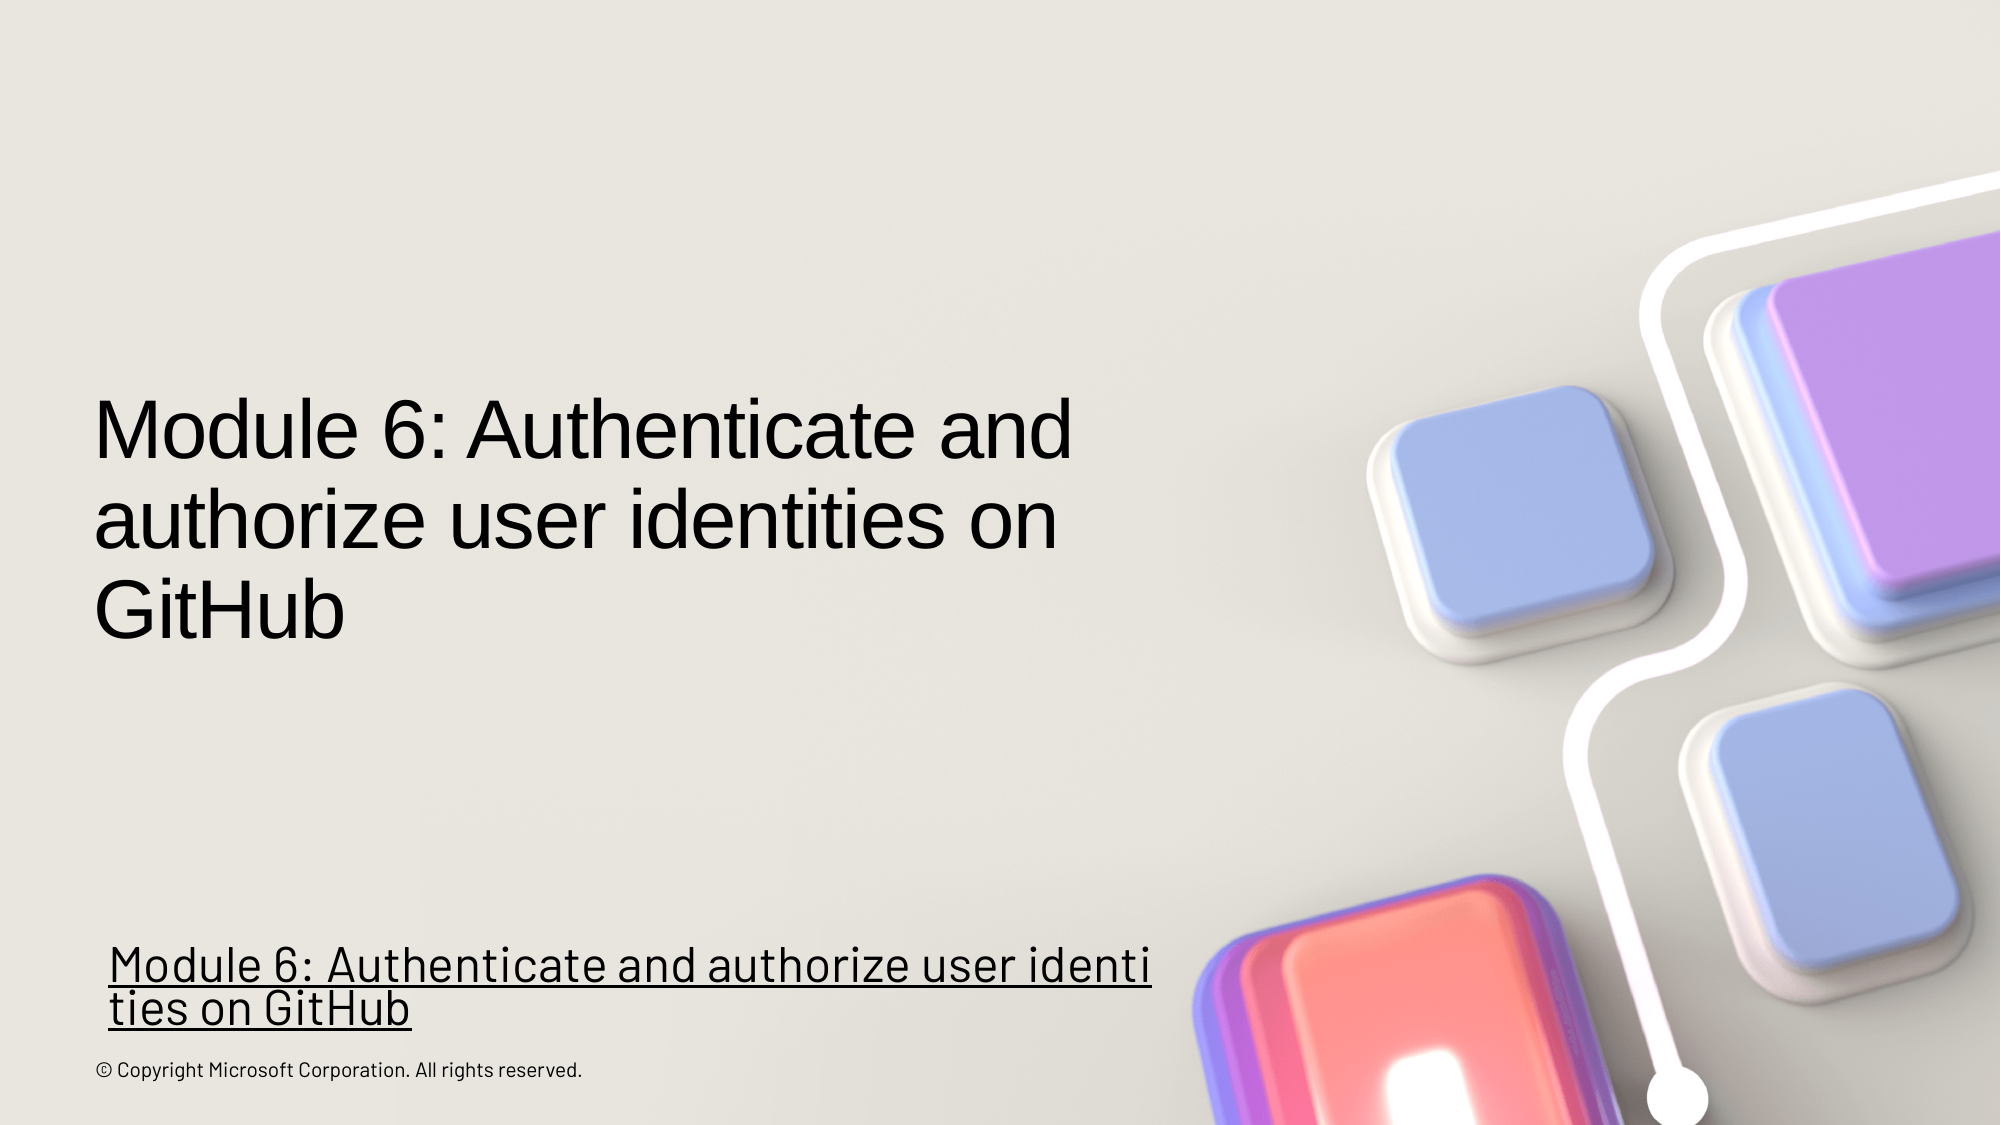

# Module 6: Authenticate and authorize user identities on GitHub

Module 6: Authenticate and authorize user identities on GitHub
© Copyright Microsoft Corporation. All rights reserved.